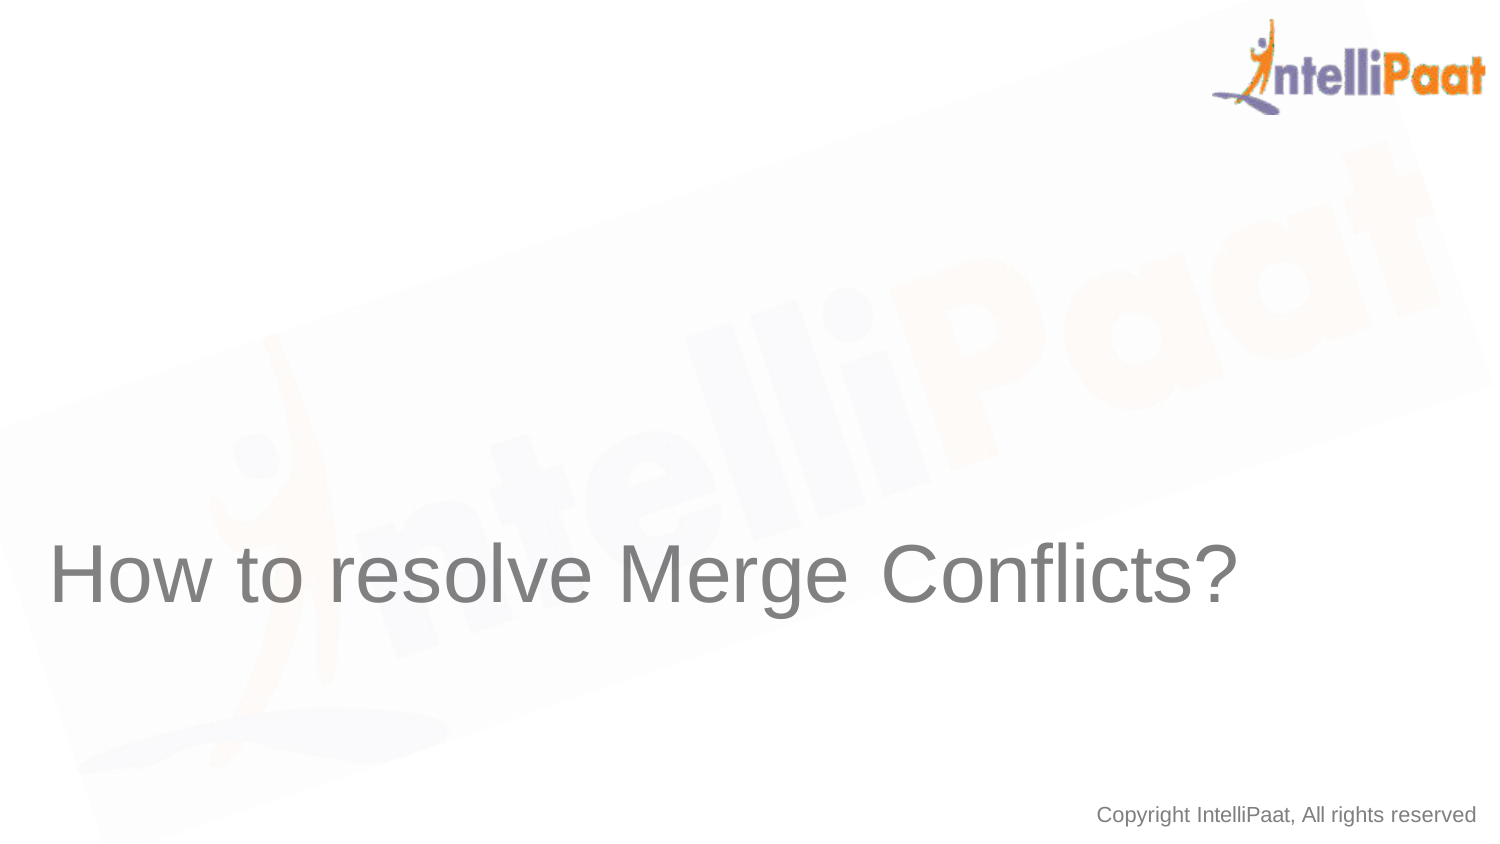

# How to resolve Merge Conflicts?
Copyright IntelliPaat, All rights reserved